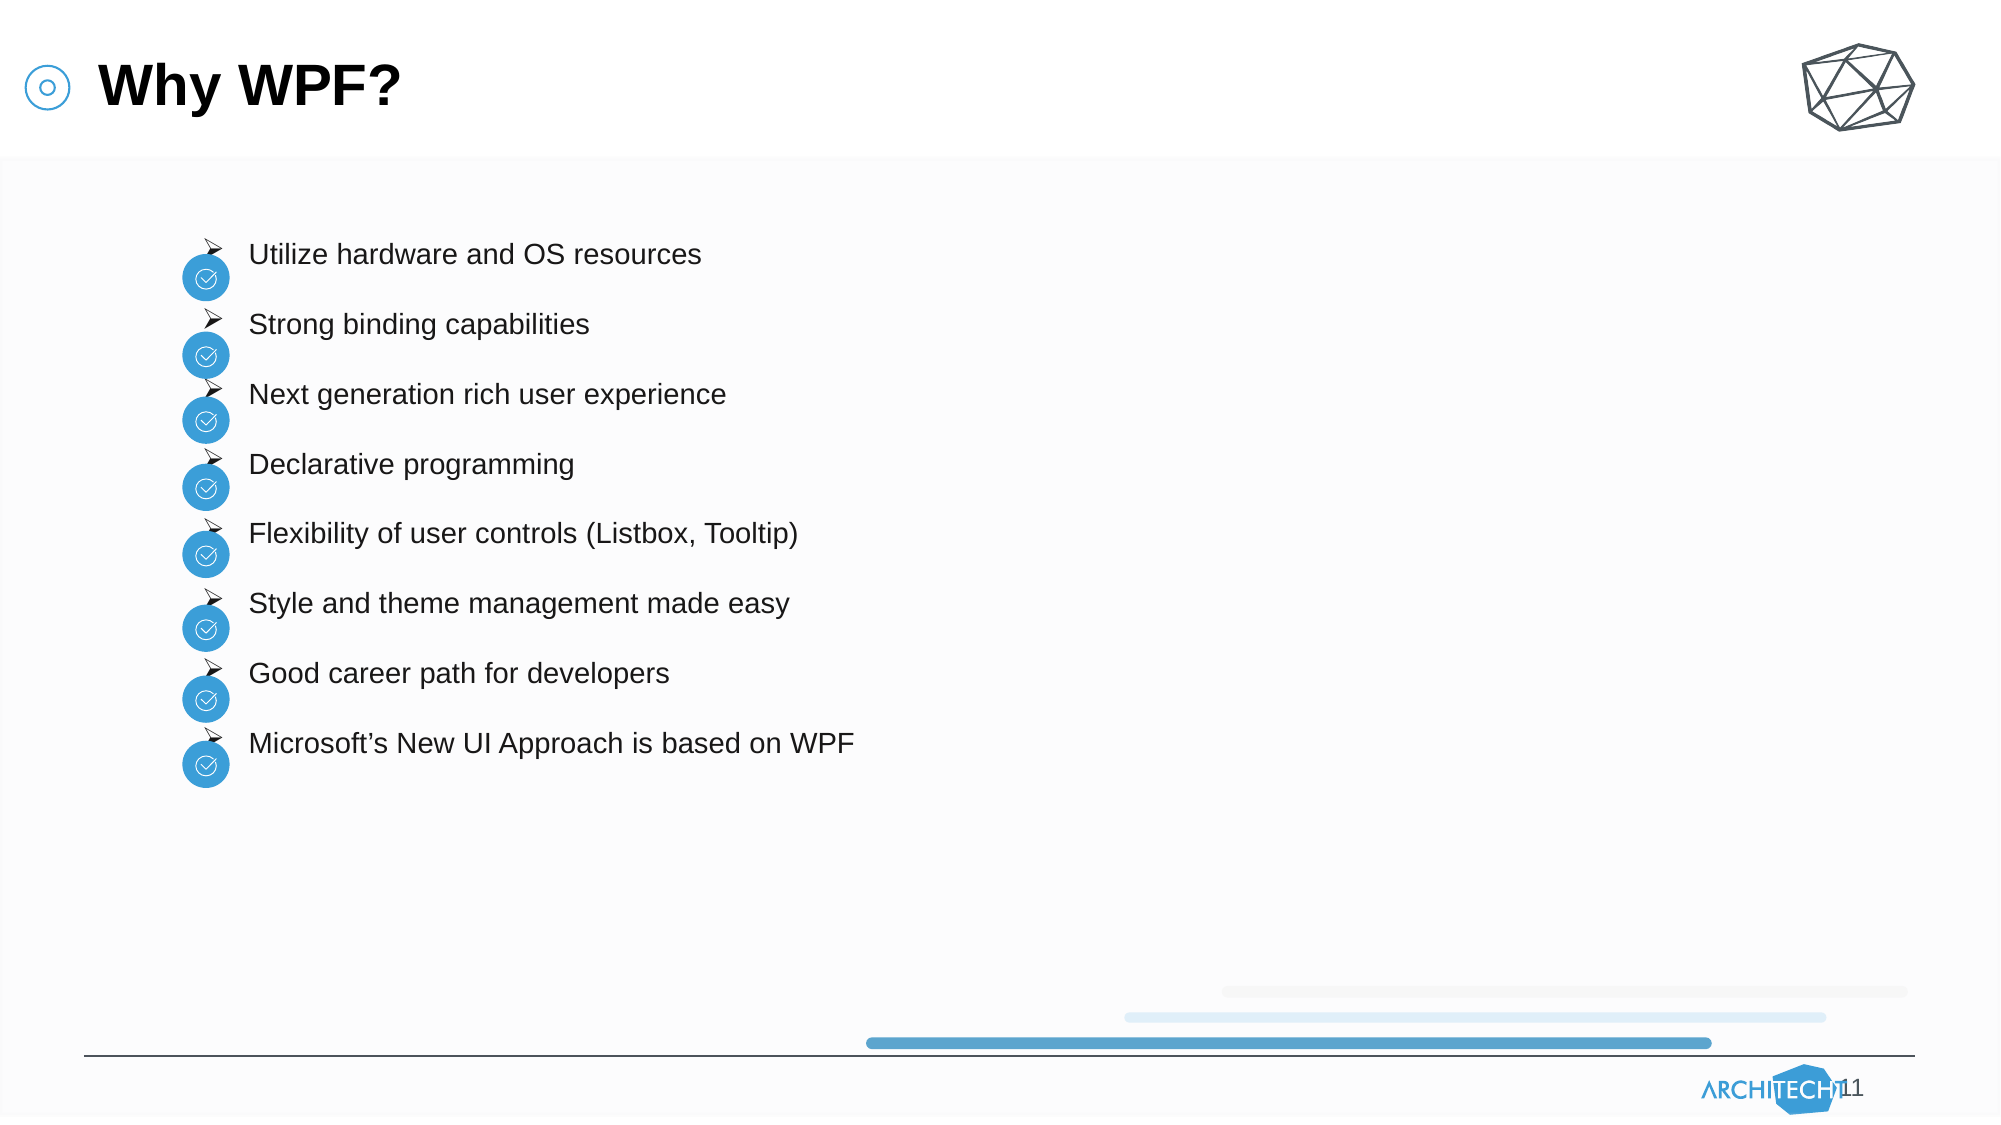

Why WPF?

Utilize hardware and OS resources
Strong binding capabilities
Next generation rich user experience
Declarative programming
Flexibility of user controls (Listbox, Tooltip)
Style and theme management made easy
Good career path for developers
Microsoft’s New UI Approach is based on WPF